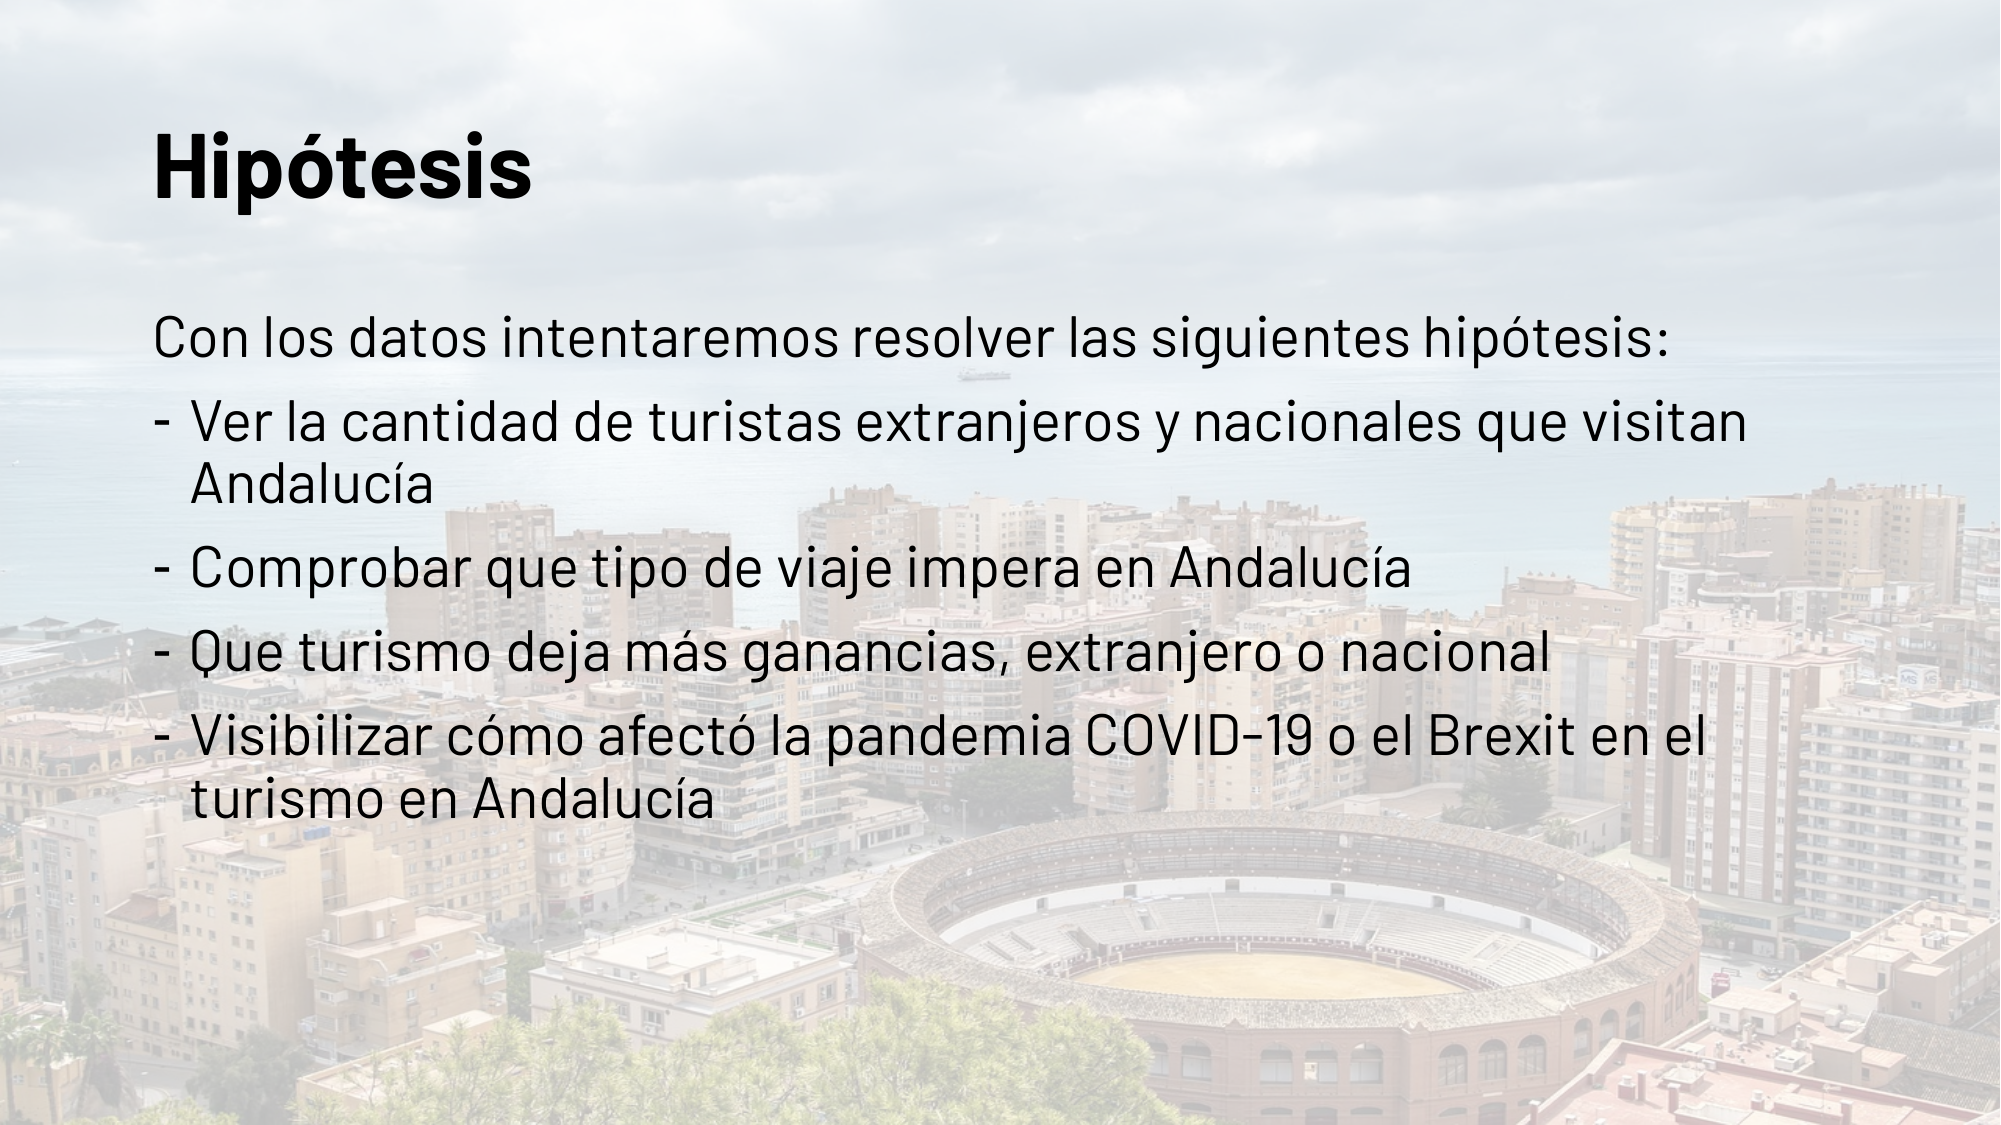

# Hipótesis
Con los datos intentaremos resolver las siguientes hipótesis:
Ver la cantidad de turistas extranjeros y nacionales que visitan Andalucía
Comprobar que tipo de viaje impera en Andalucía
Que turismo deja más ganancias, extranjero o nacional
Visibilizar cómo afectó la pandemia COVID-19 o el Brexit en el turismo en Andalucía